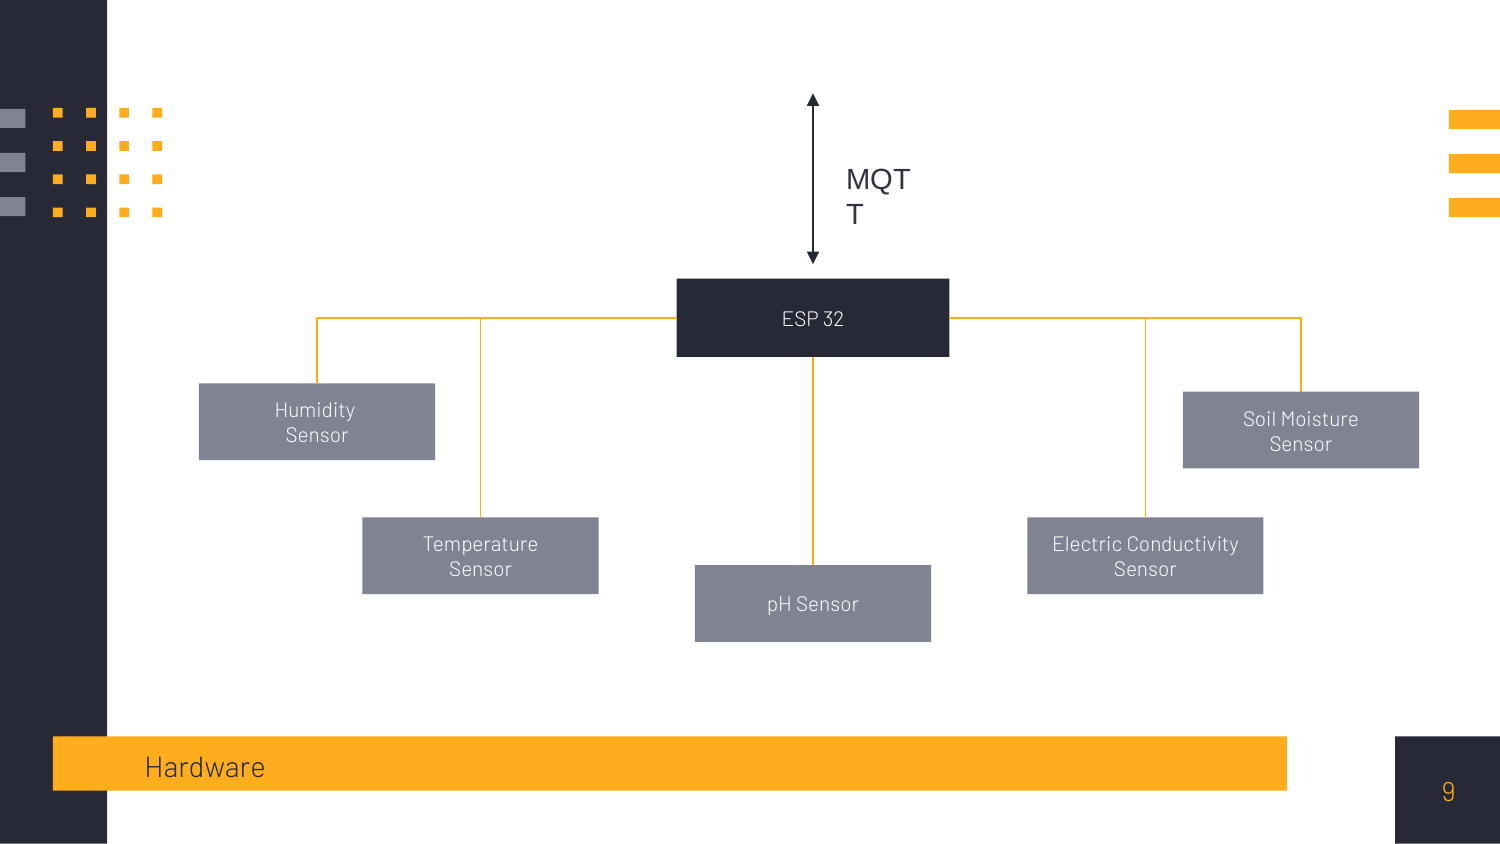

MQTT
ESP 32
Humidity
Sensor
Soil Moisture
Sensor
Temperature
Sensor
Electric Conductivity
Sensor
pH Sensor
Hardware
9